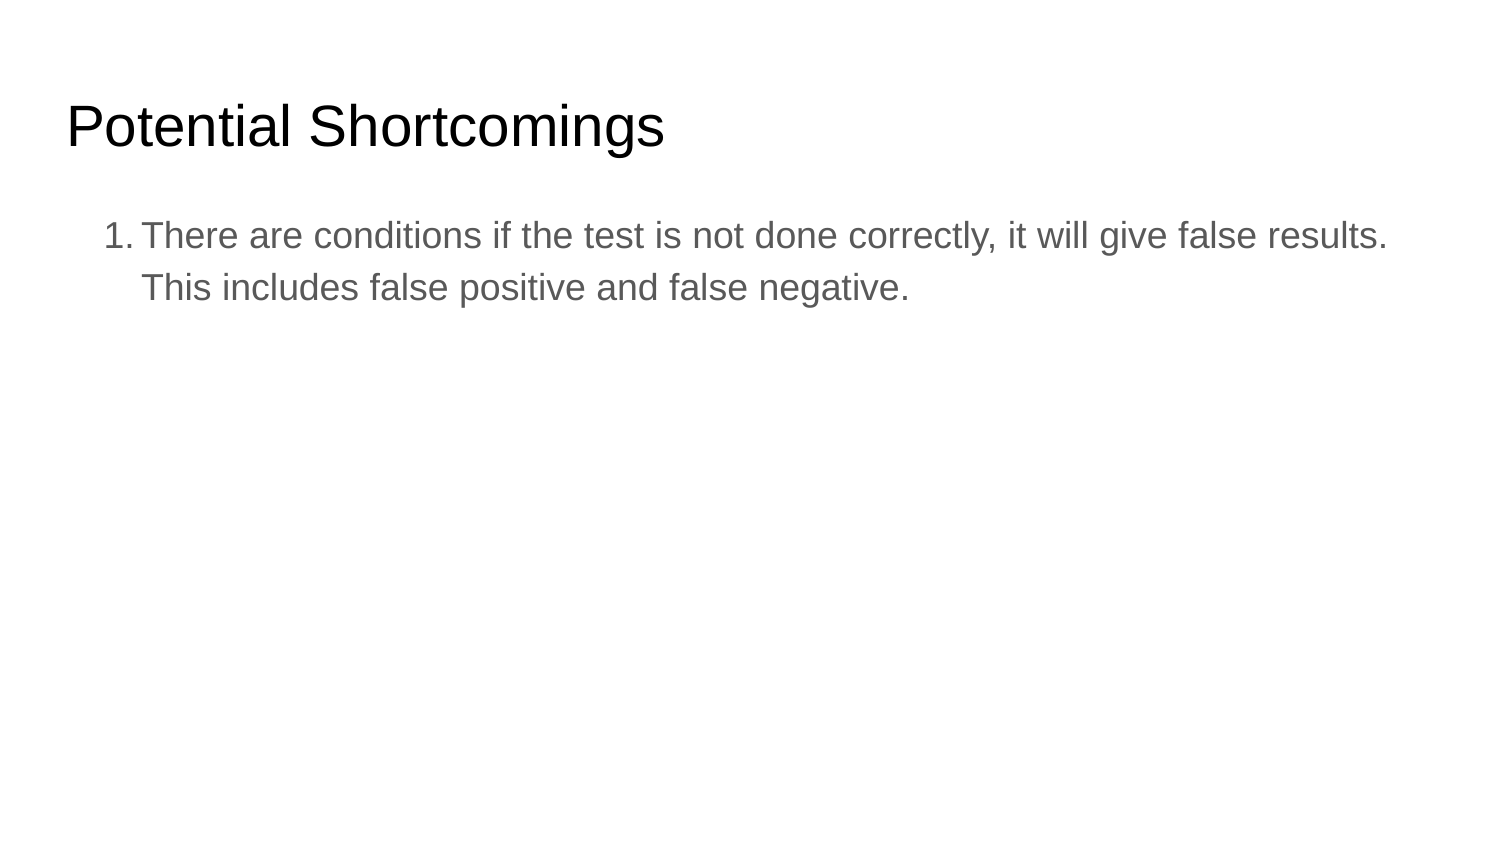

# Potential Shortcomings
There are conditions if the test is not done correctly, it will give false results. This includes false positive and false negative.